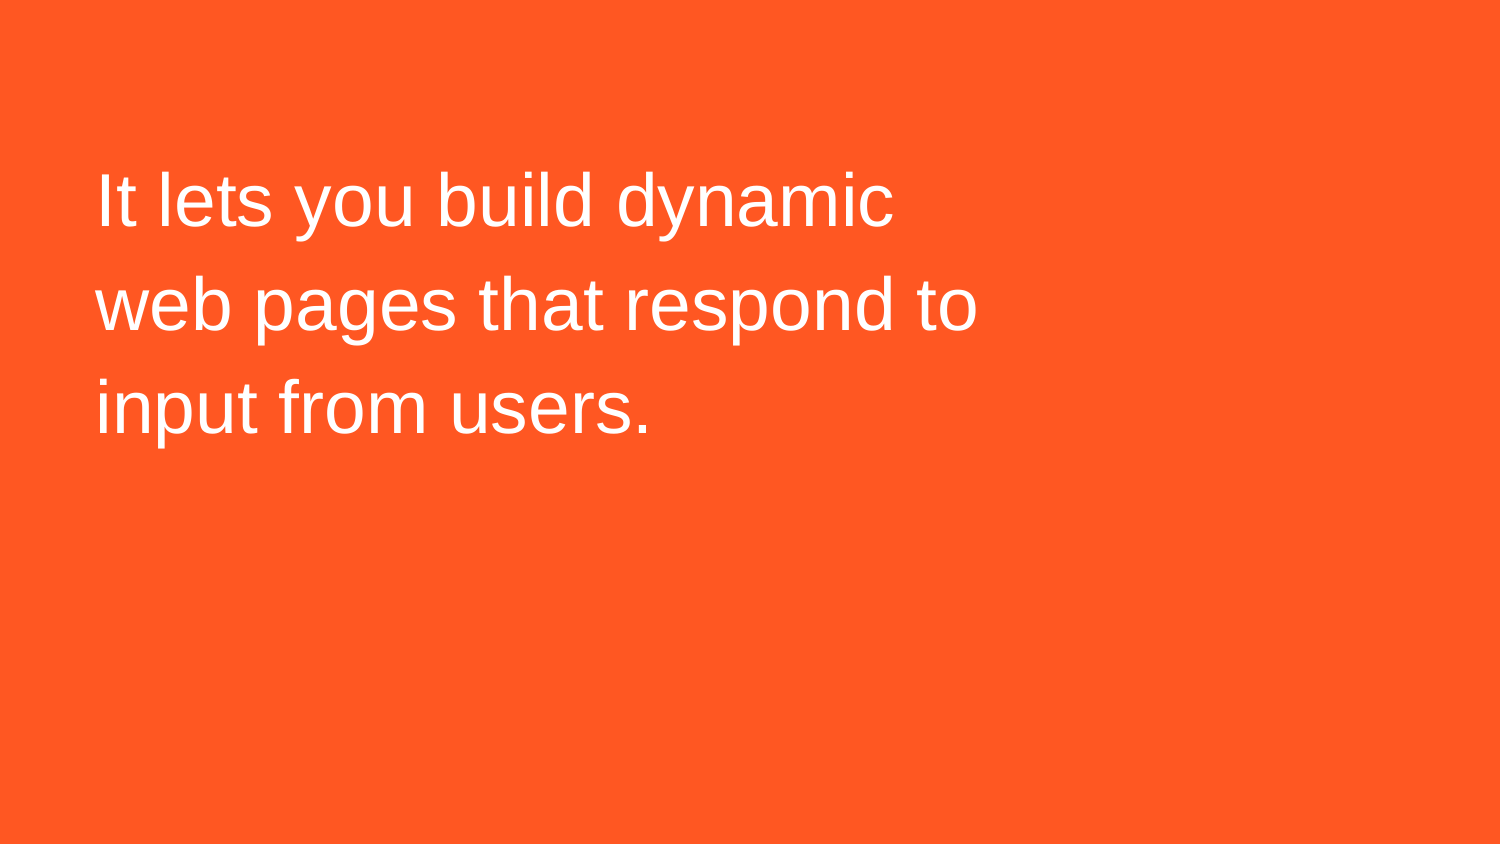

# It lets you build dynamic web pages that respond to input from users.